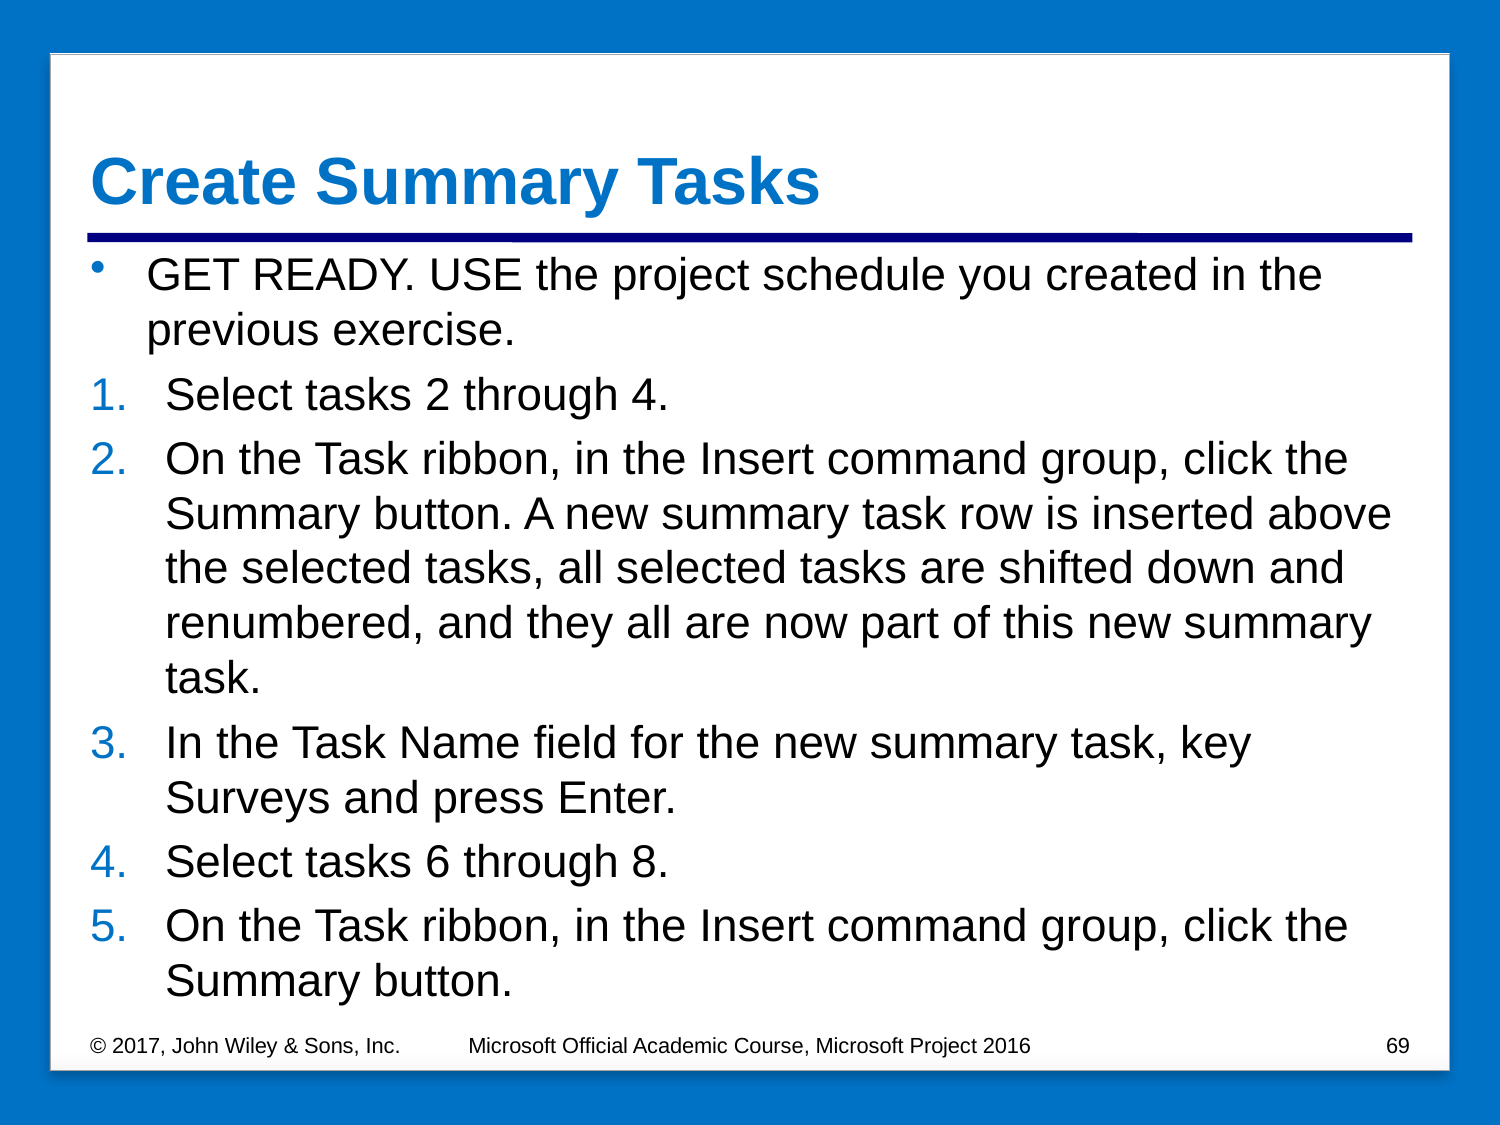

# Create Summary Tasks
GET READY. USE the project schedule you created in the previous exercise.
Select tasks 2 through 4.
On the Task ribbon, in the Insert command group, click the Summary button. A new summary task row is inserted above the selected tasks, all selected tasks are shifted down and renumbered, and they all are now part of this new summary task.
In the Task Name field for the new summary task, key Surveys and press Enter.
Select tasks 6 through 8.
On the Task ribbon, in the Insert command group, click the Summary button.

© 2017, John Wiley & Sons, Inc.
Microsoft Official Academic Course, Microsoft Project 2016
69